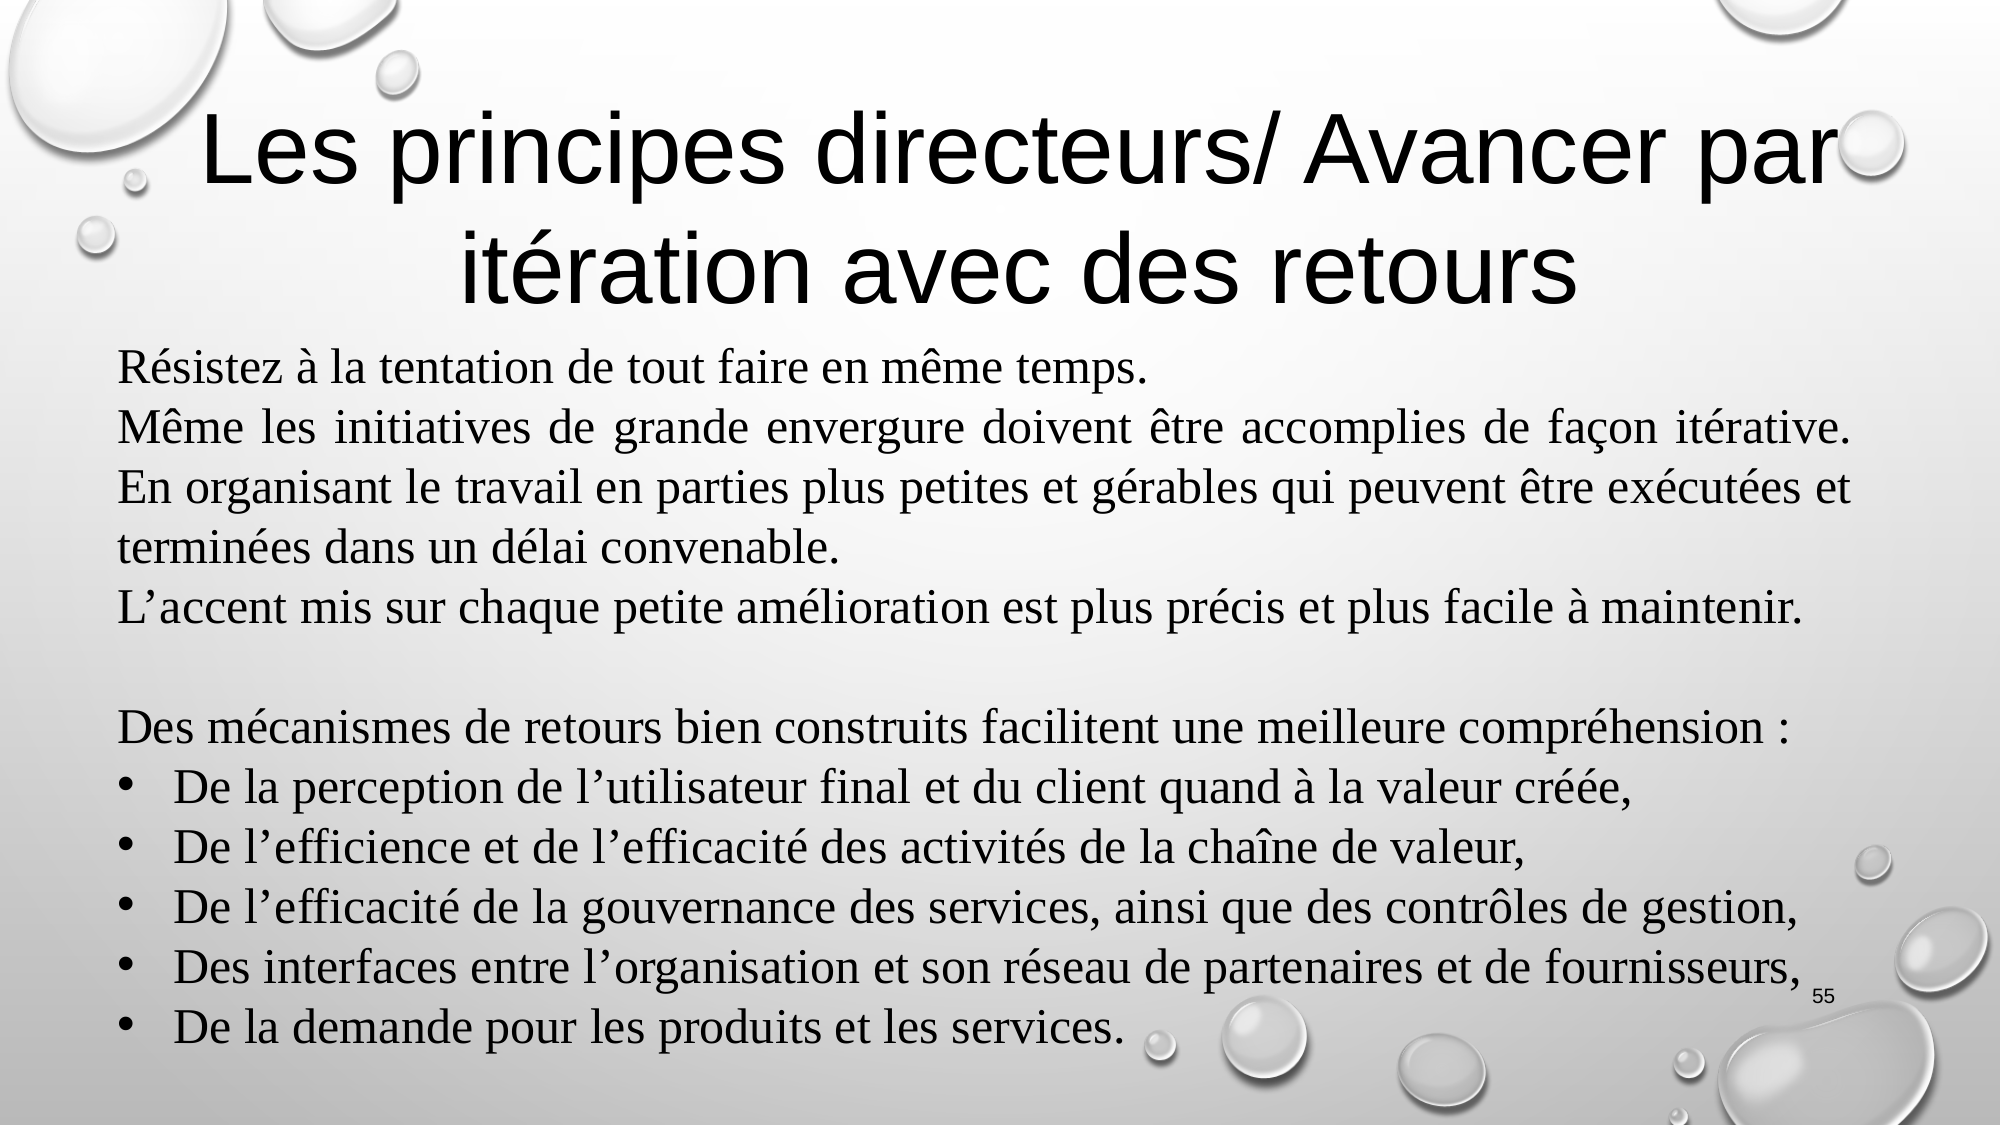

Les principes directeurs/ Avancer par itération avec des retours
Résistez à la tentation de tout faire en même temps.
Même les initiatives de grande envergure doivent être accomplies de façon itérative. En organisant le travail en parties plus petites et gérables qui peuvent être exécutées et terminées dans un délai convenable.
L’accent mis sur chaque petite amélioration est plus précis et plus facile à maintenir.

Des mécanismes de retours bien construits facilitent une meilleure compréhension :
De la perception de l’utilisateur final et du client quand à la valeur créée,
De l’efficience et de l’efficacité des activités de la chaîne de valeur,
De l’efficacité de la gouvernance des services, ainsi que des contrôles de gestion,
Des interfaces entre l’organisation et son réseau de partenaires et de fournisseurs,
De la demande pour les produits et les services.
55